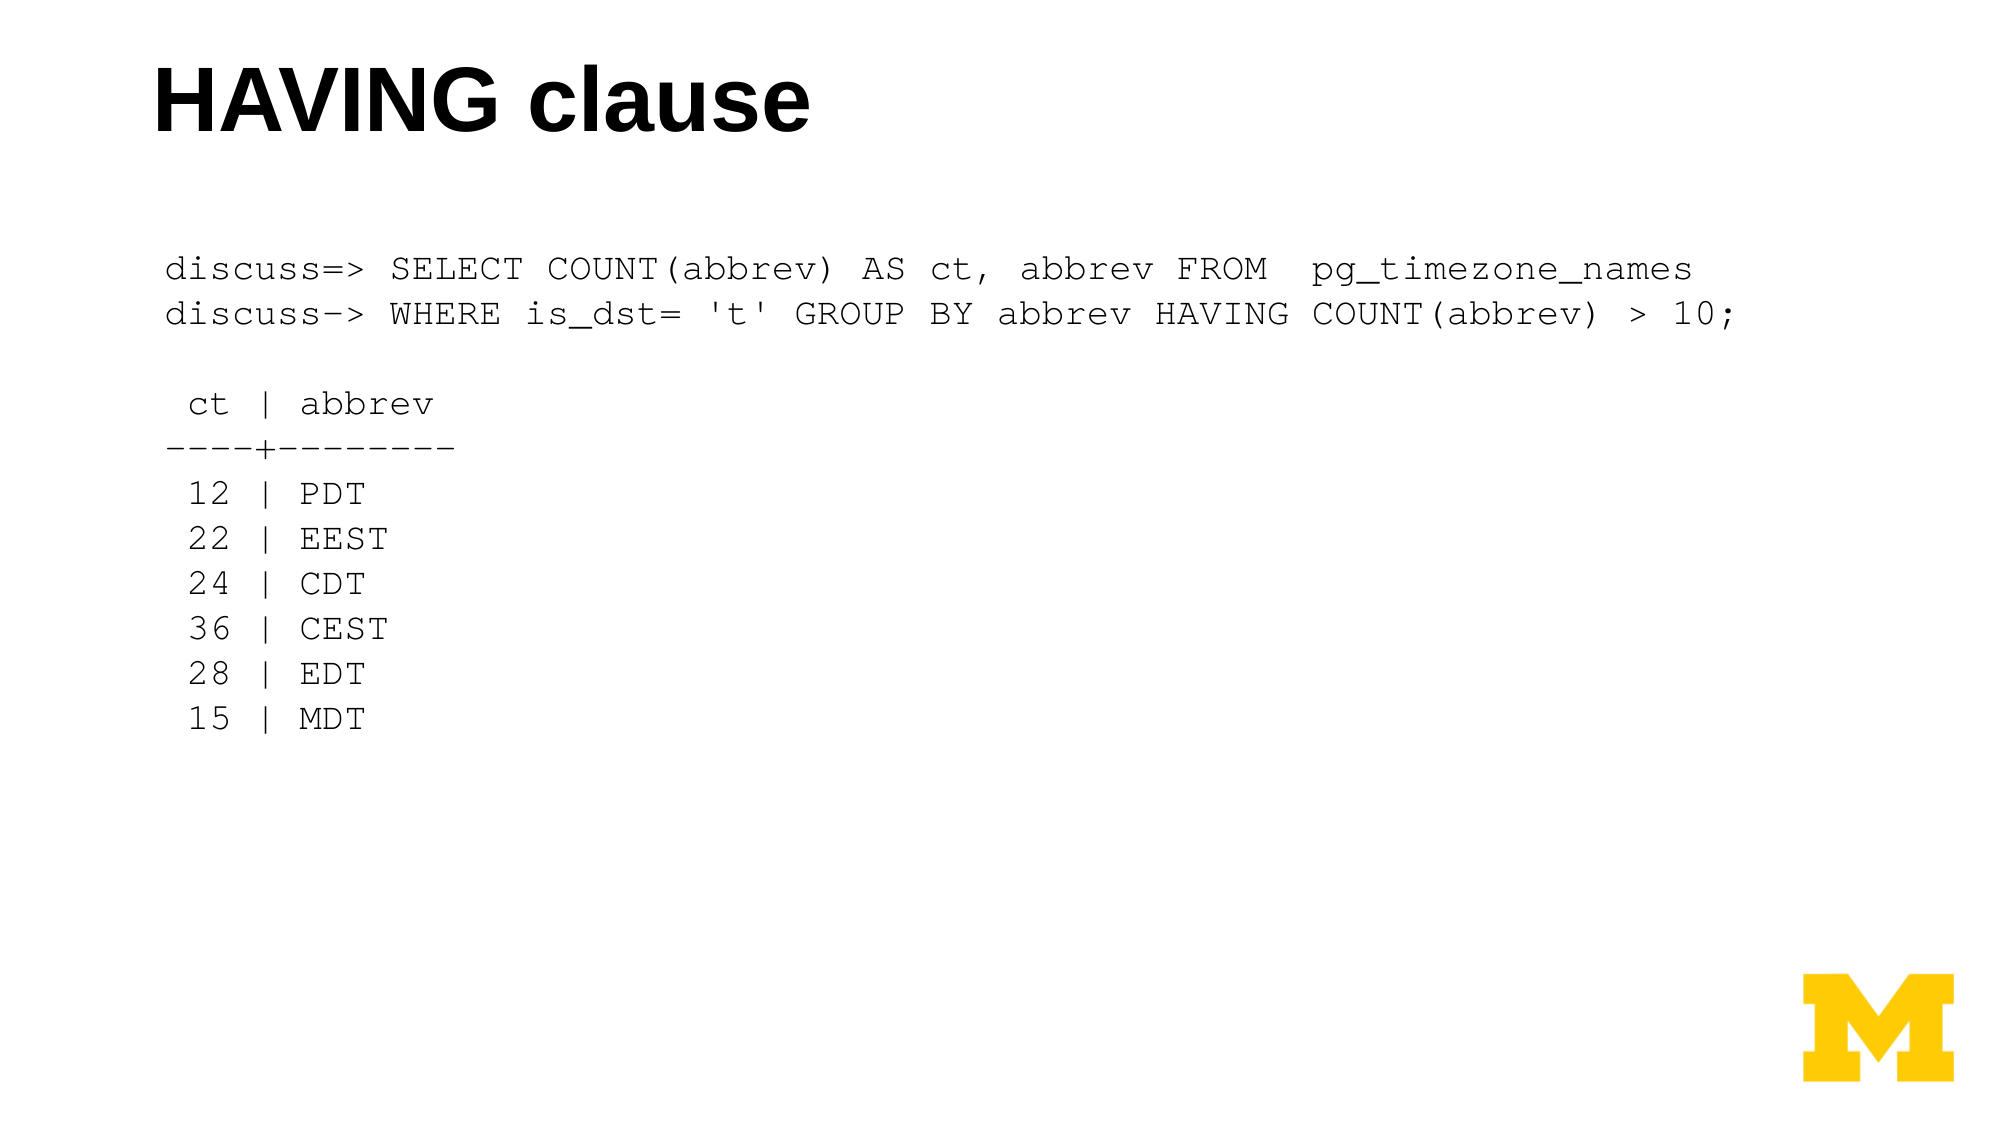

# HAVING clause
discuss=> SELECT COUNT(abbrev) AS ct, abbrev FROM  pg_timezone_names
discuss-> WHERE is_dst= 't' GROUP BY abbrev HAVING COUNT(abbrev) > 10;

 ct | abbrev
----+--------
 12 | PDT
 22 | EEST
 24 | CDT
 36 | CEST
 28 | EDT
 15 | MDT